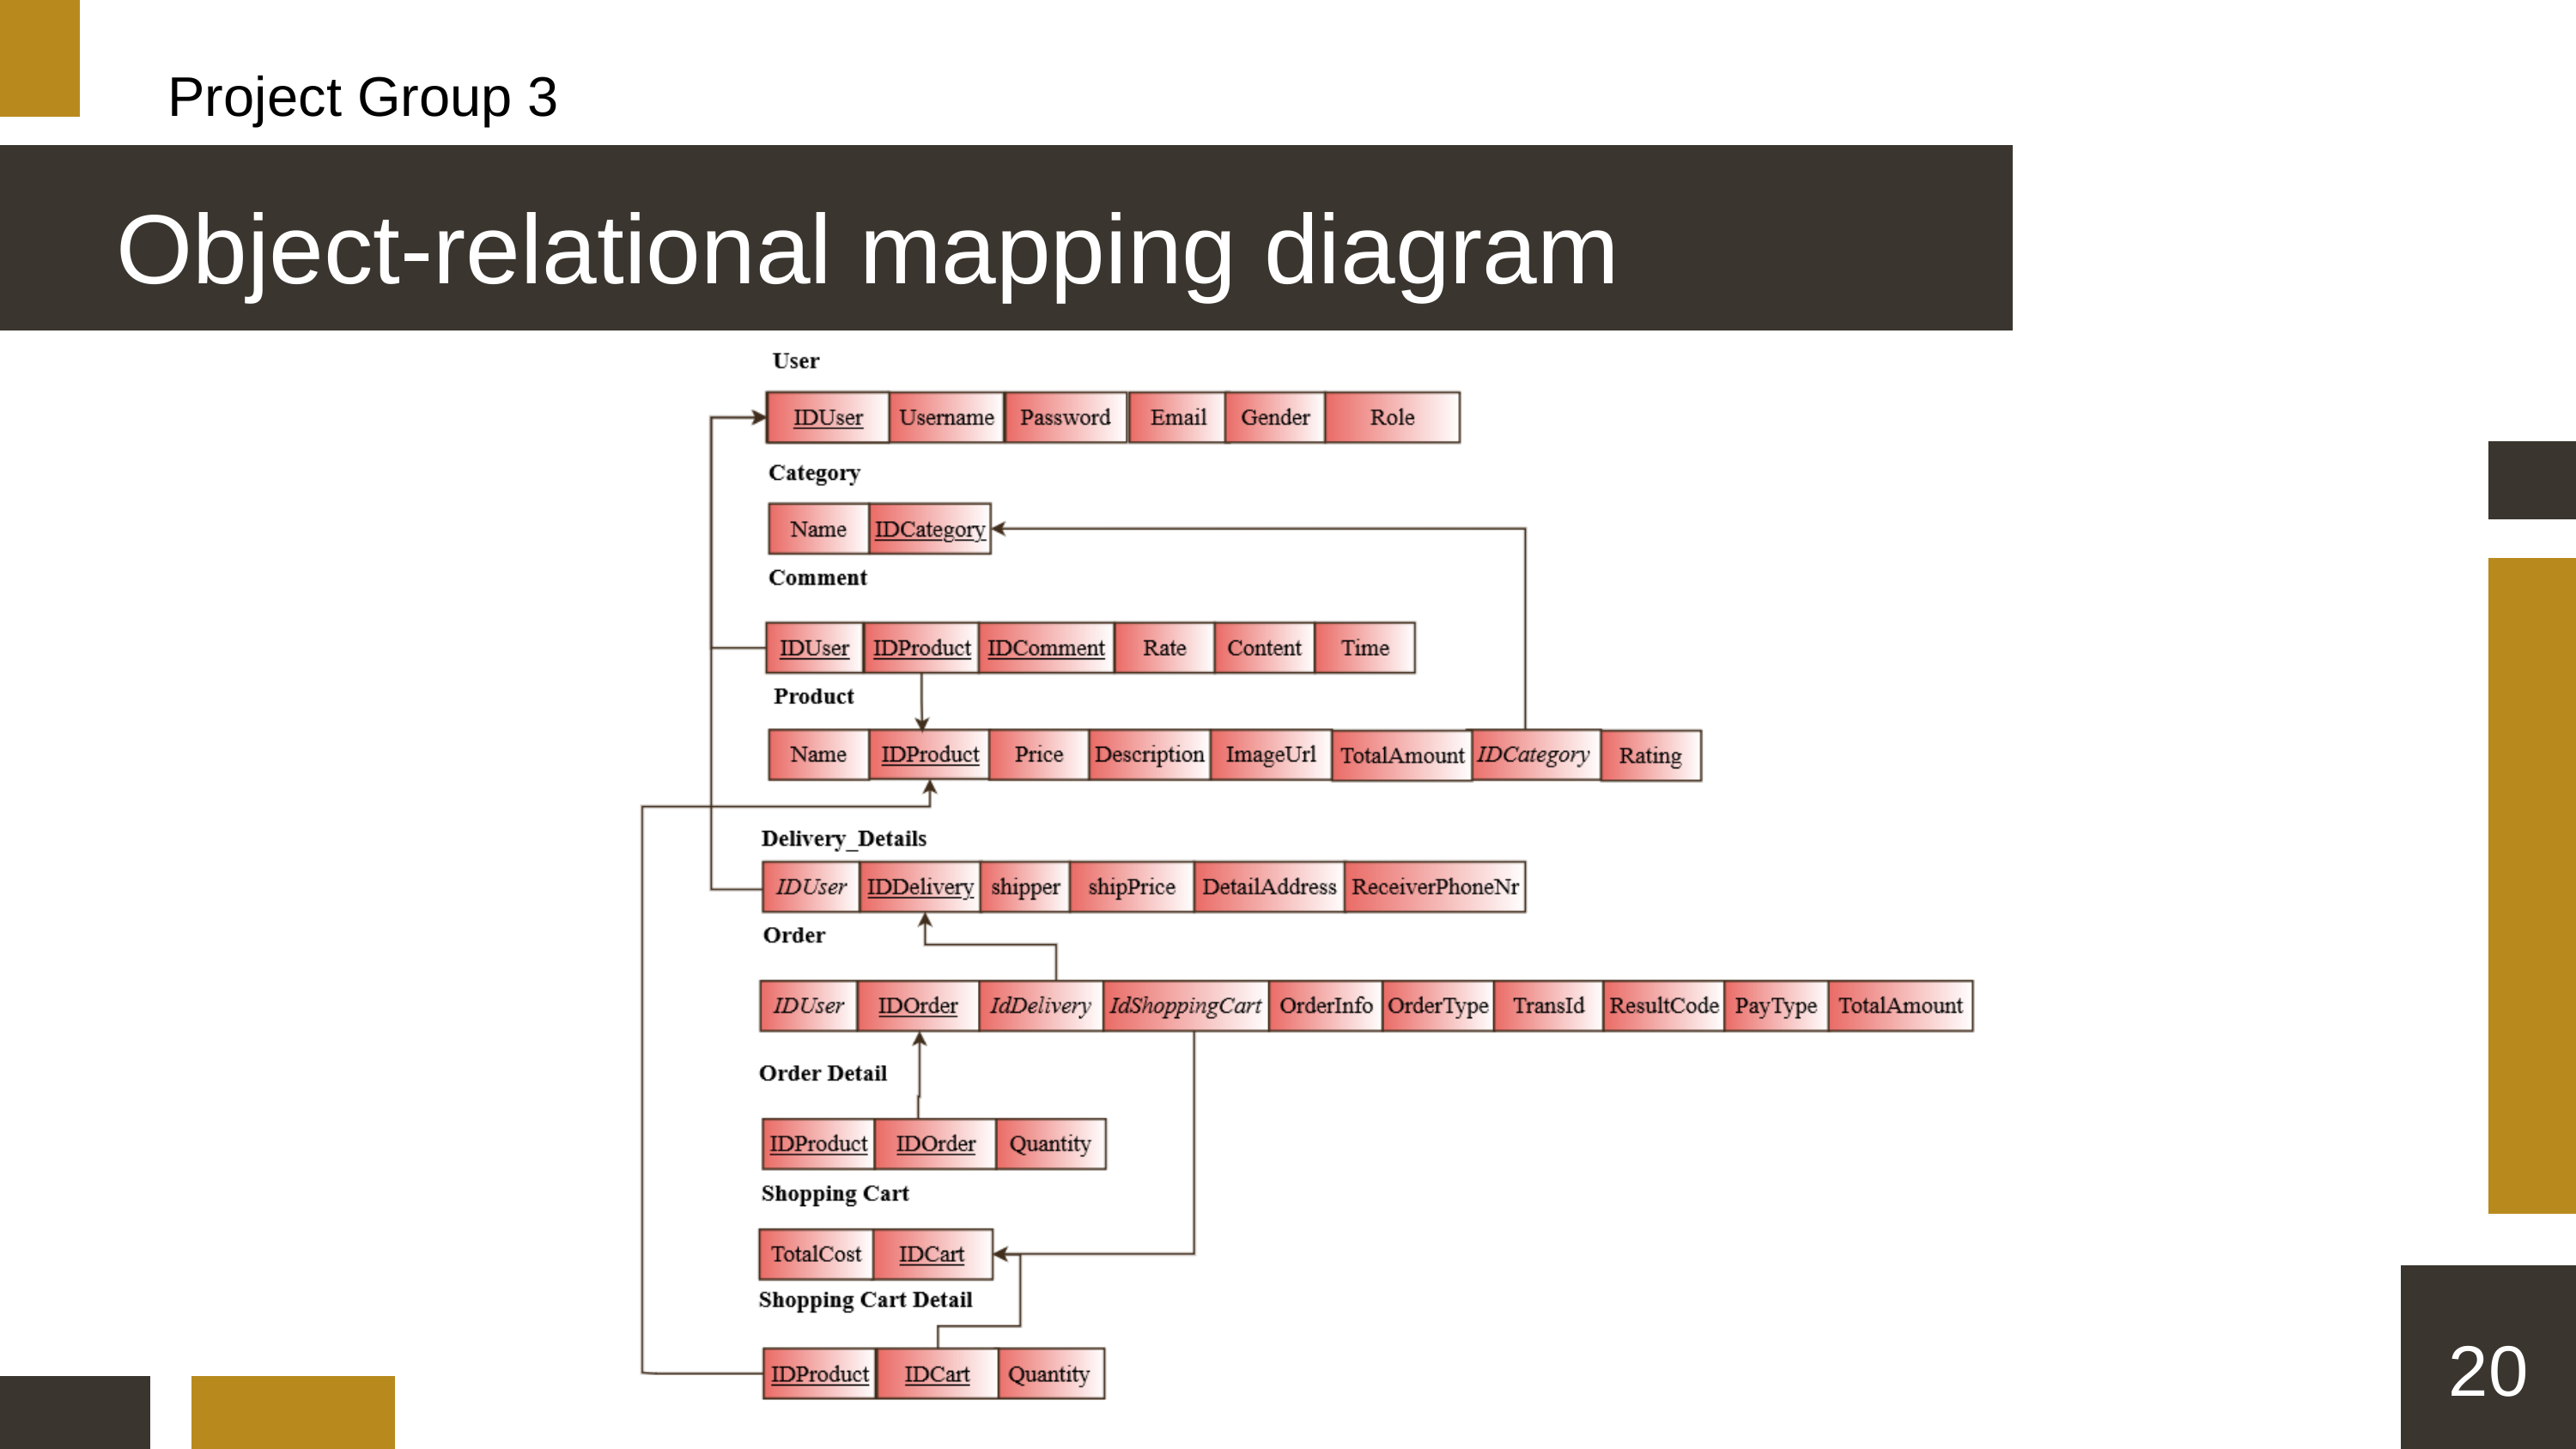

Project Group 3

Object-relational mapping diagram

20